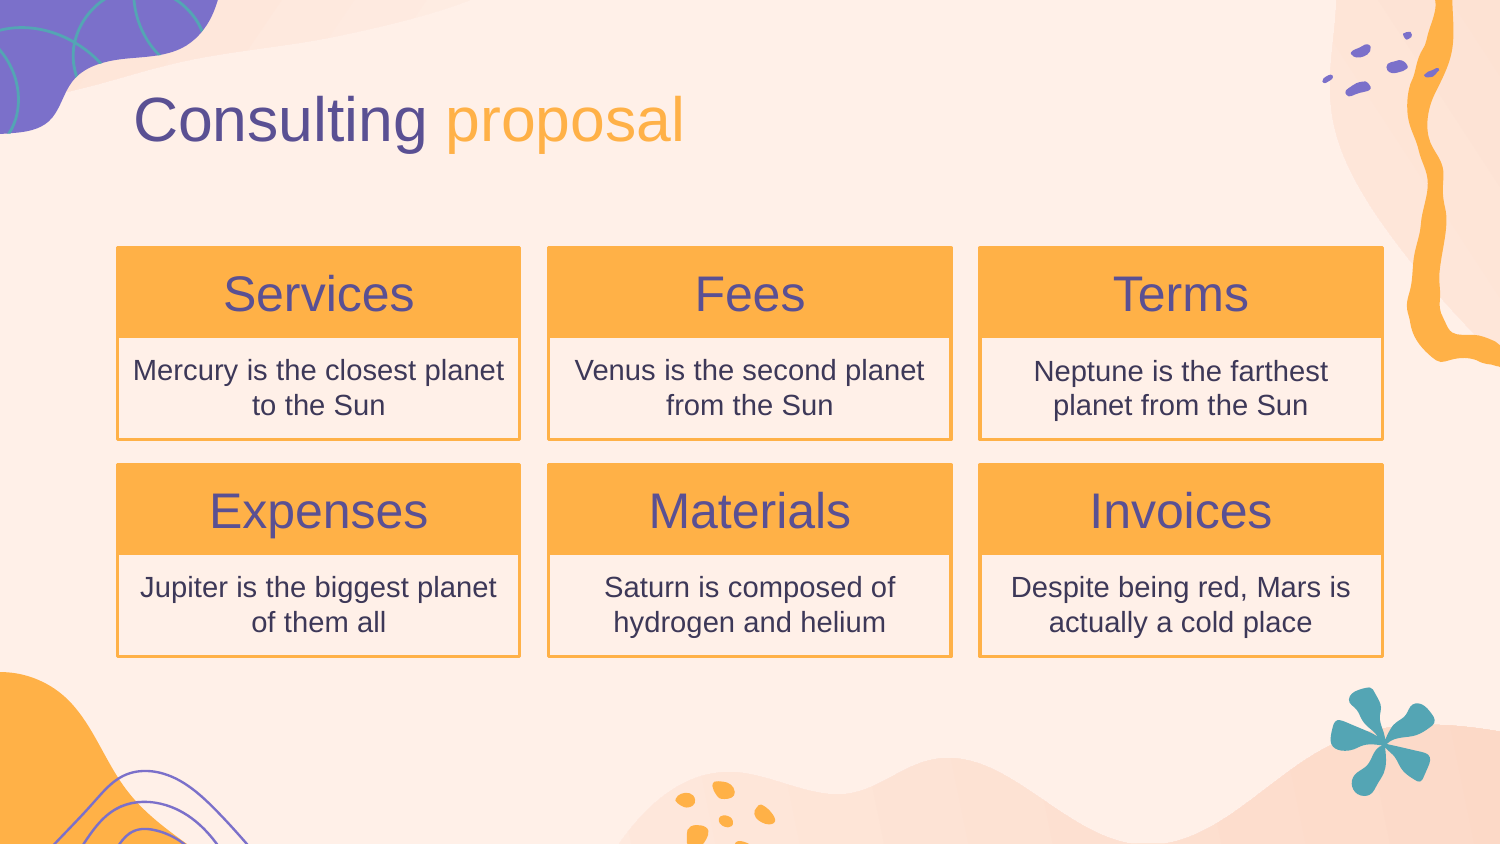

Consulting proposal
# Services
Fees
Terms
Mercury is the closest planet to the Sun
Venus is the second planet from the Sun
Neptune is the farthest planet from the Sun
Invoices
Expenses
Materials
Jupiter is the biggest planet of them all
Saturn is composed of hydrogen and helium
Despite being red, Mars is actually a cold place